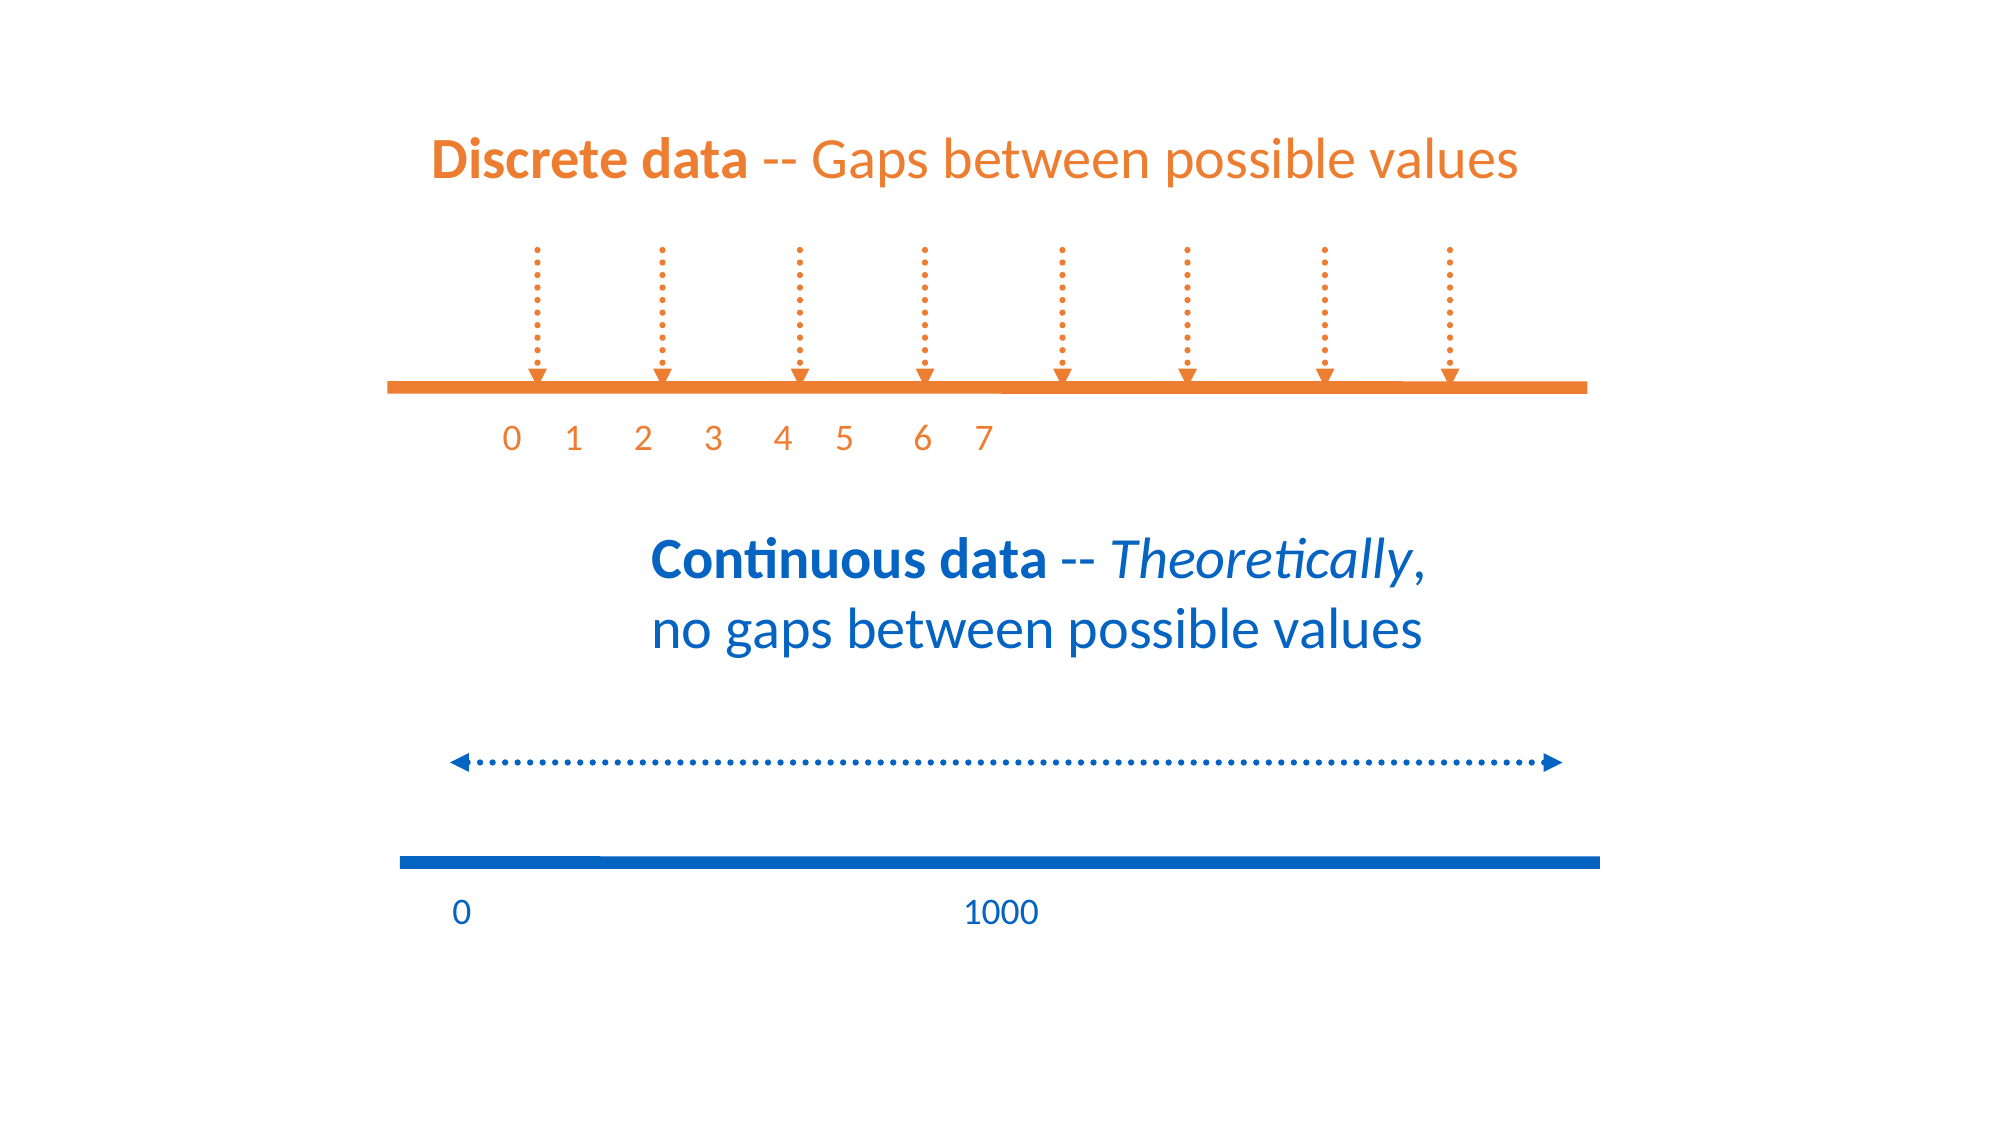

Discrete data -- Gaps between possible values

   0     1      2      3      4     5       6     7
Continuous data -- Theoretically,
no gaps between possible values

0                                                          1000